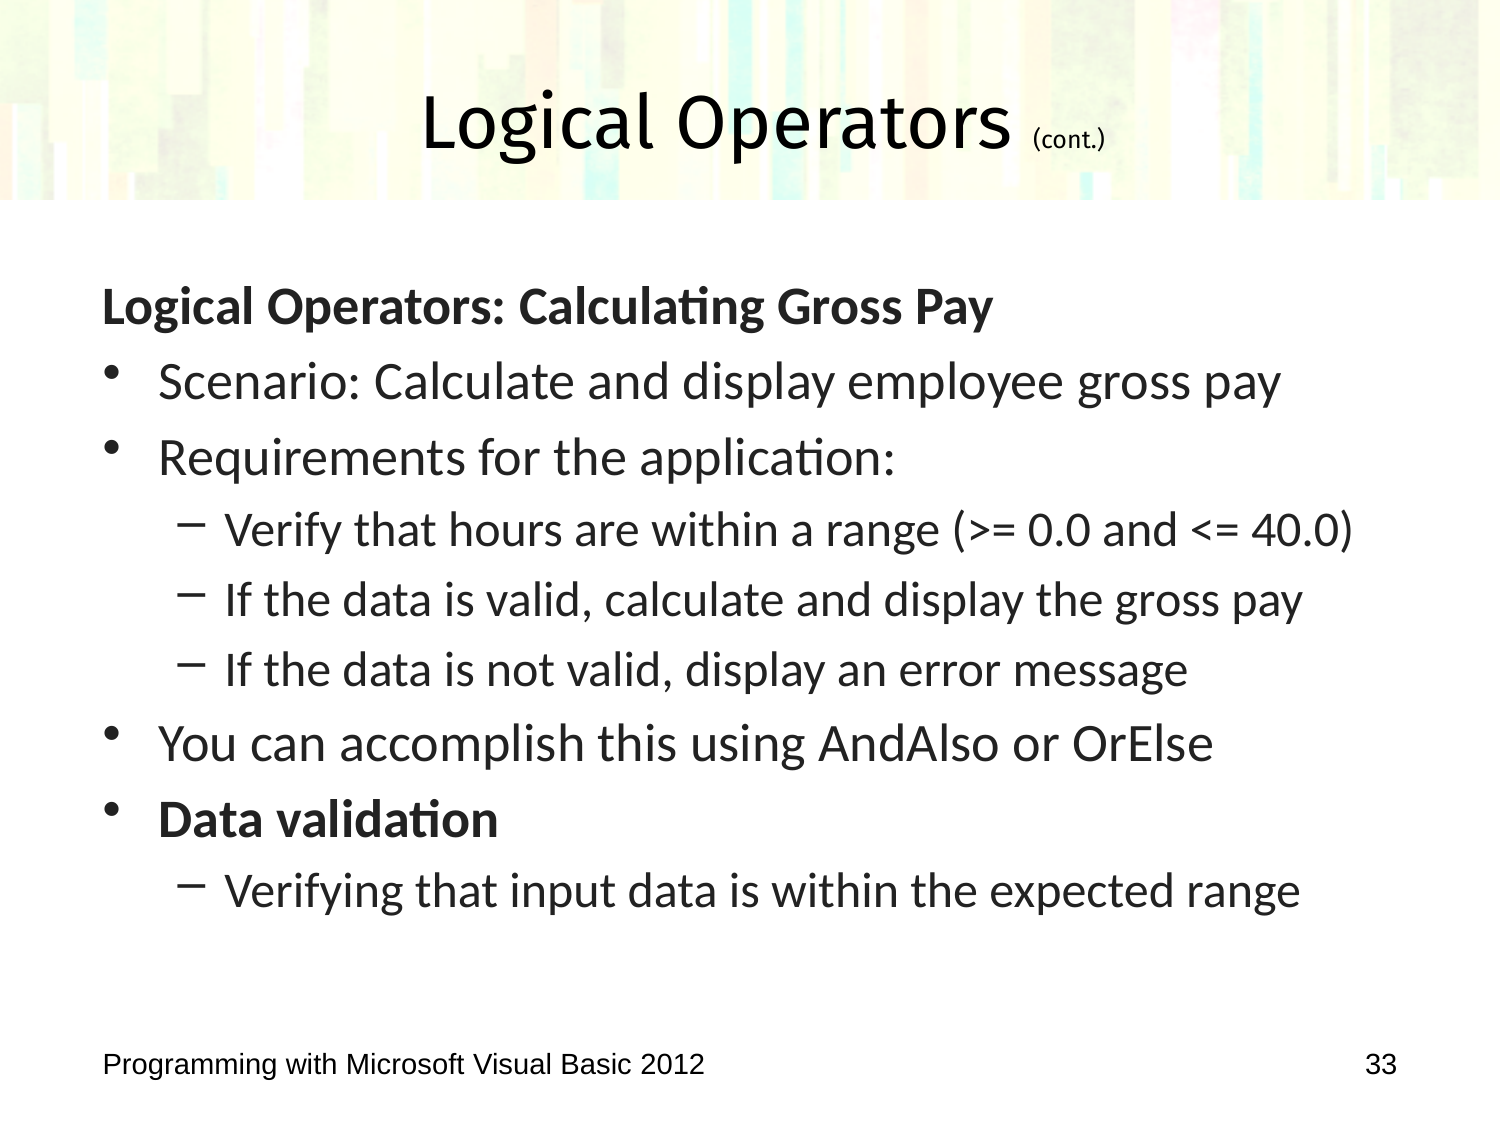

# Logical Operators (cont.)
Logical Operators: Calculating Gross Pay
Scenario: Calculate and display employee gross pay
Requirements for the application:
Verify that hours are within a range (>= 0.0 and <= 40.0)
If the data is valid, calculate and display the gross pay
If the data is not valid, display an error message
You can accomplish this using AndAlso or OrElse
Data validation
Verifying that input data is within the expected range

Programming with Microsoft Visual Basic 2012
33